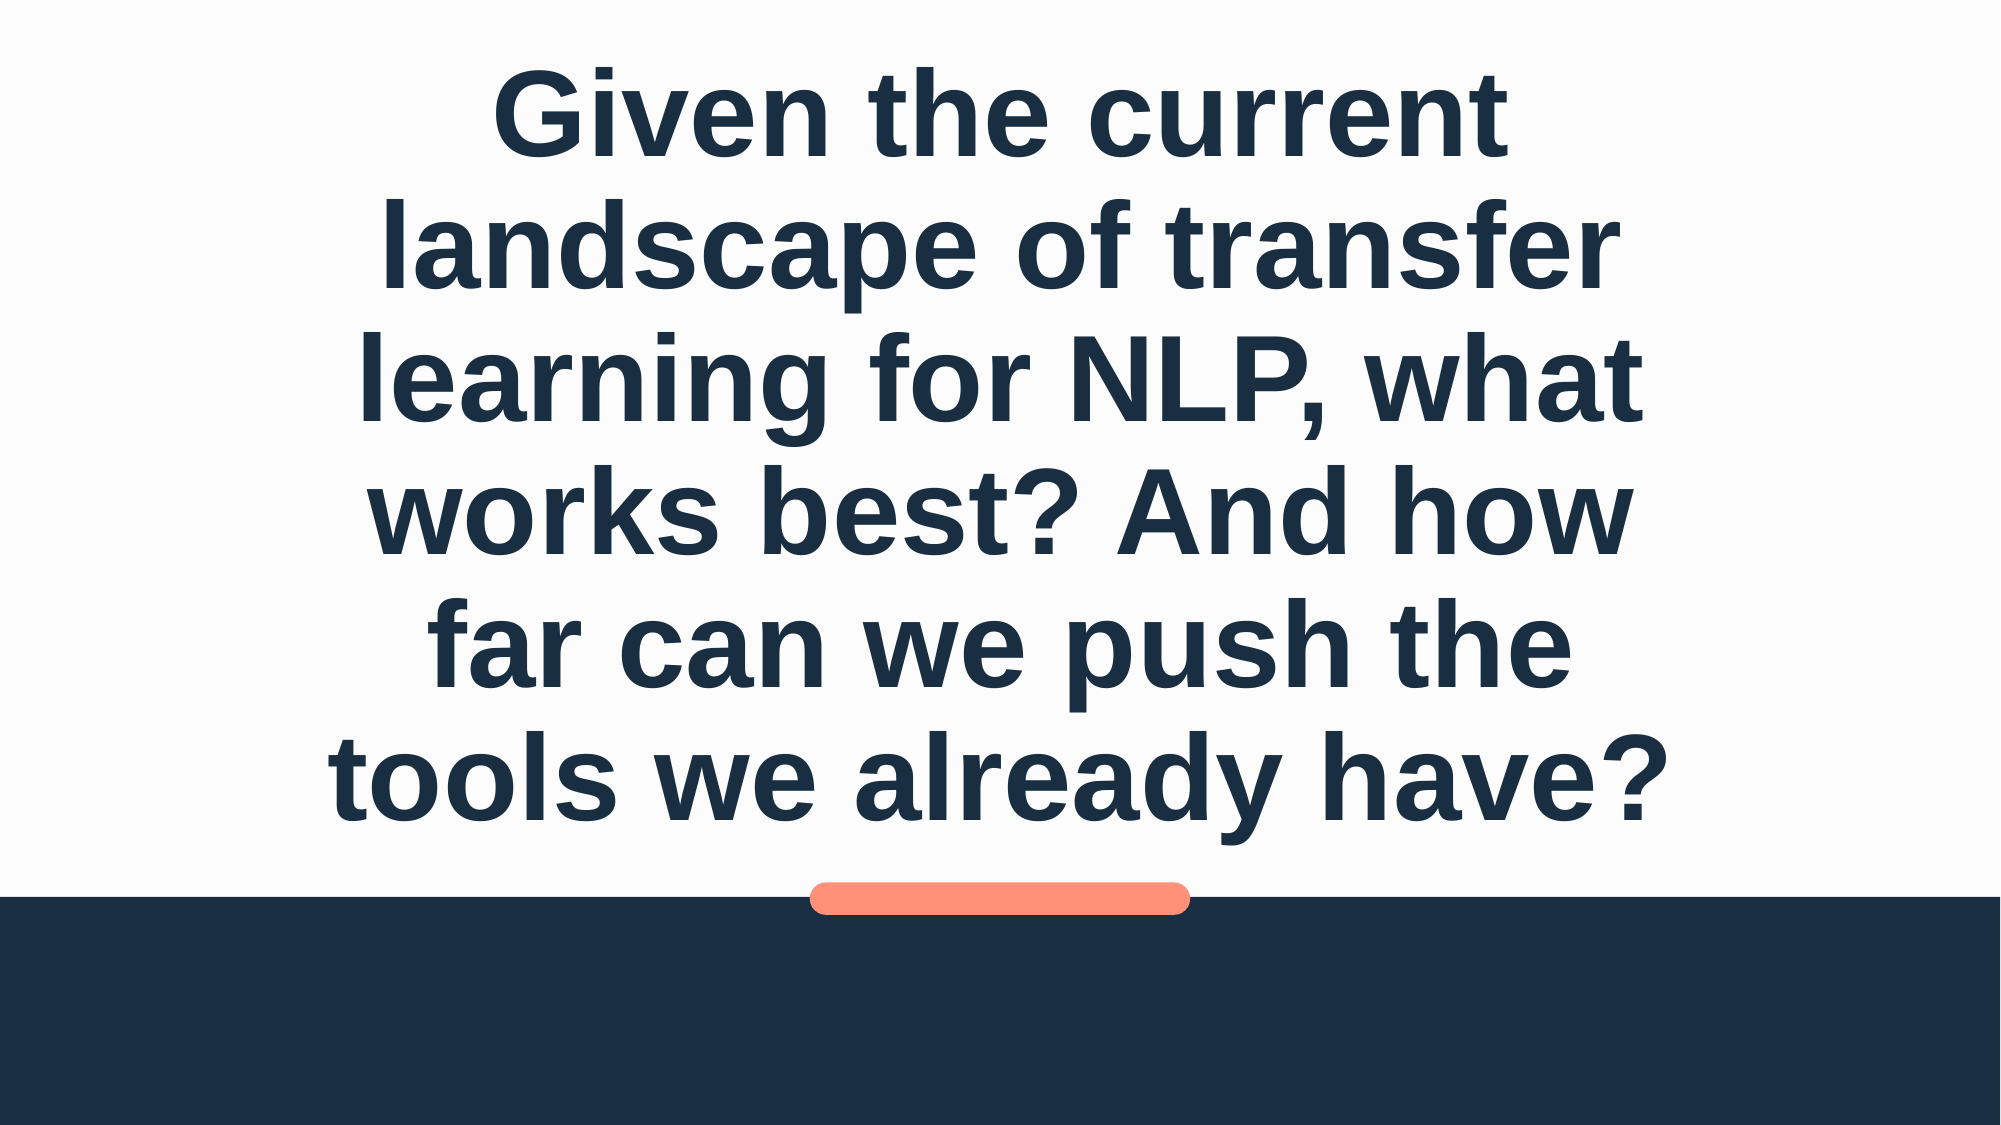

Given the current landscape of transfer learning for NLP, what works best? And how far can we push the tools we already have?